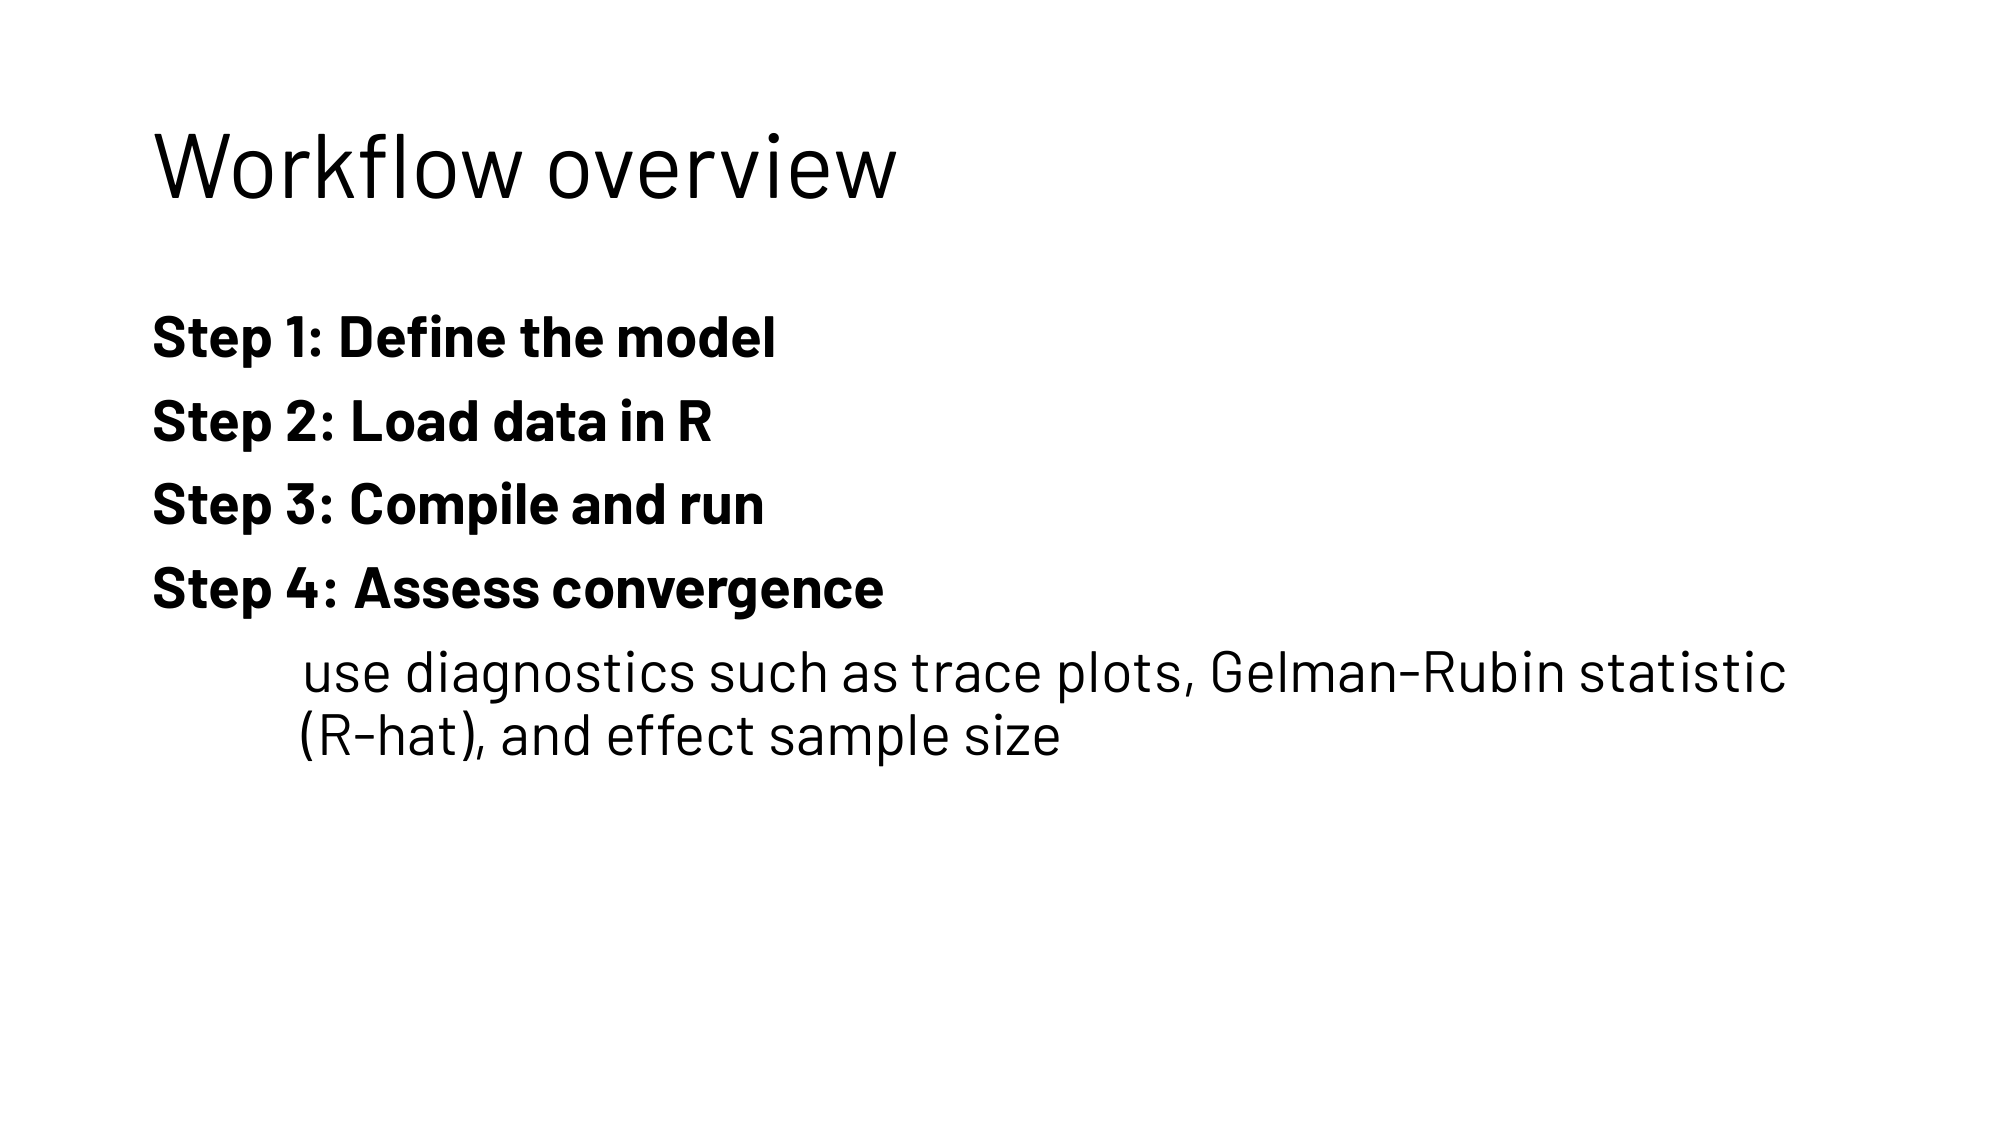

# Workflow overview
Step 1: Define the model
Step 2: Load data in R
Step 3: Compile and run
Step 4: Assess convergence
	use diagnostics such as trace plots, Gelman-Rubin statistic 	   	(R-hat), and effect sample size